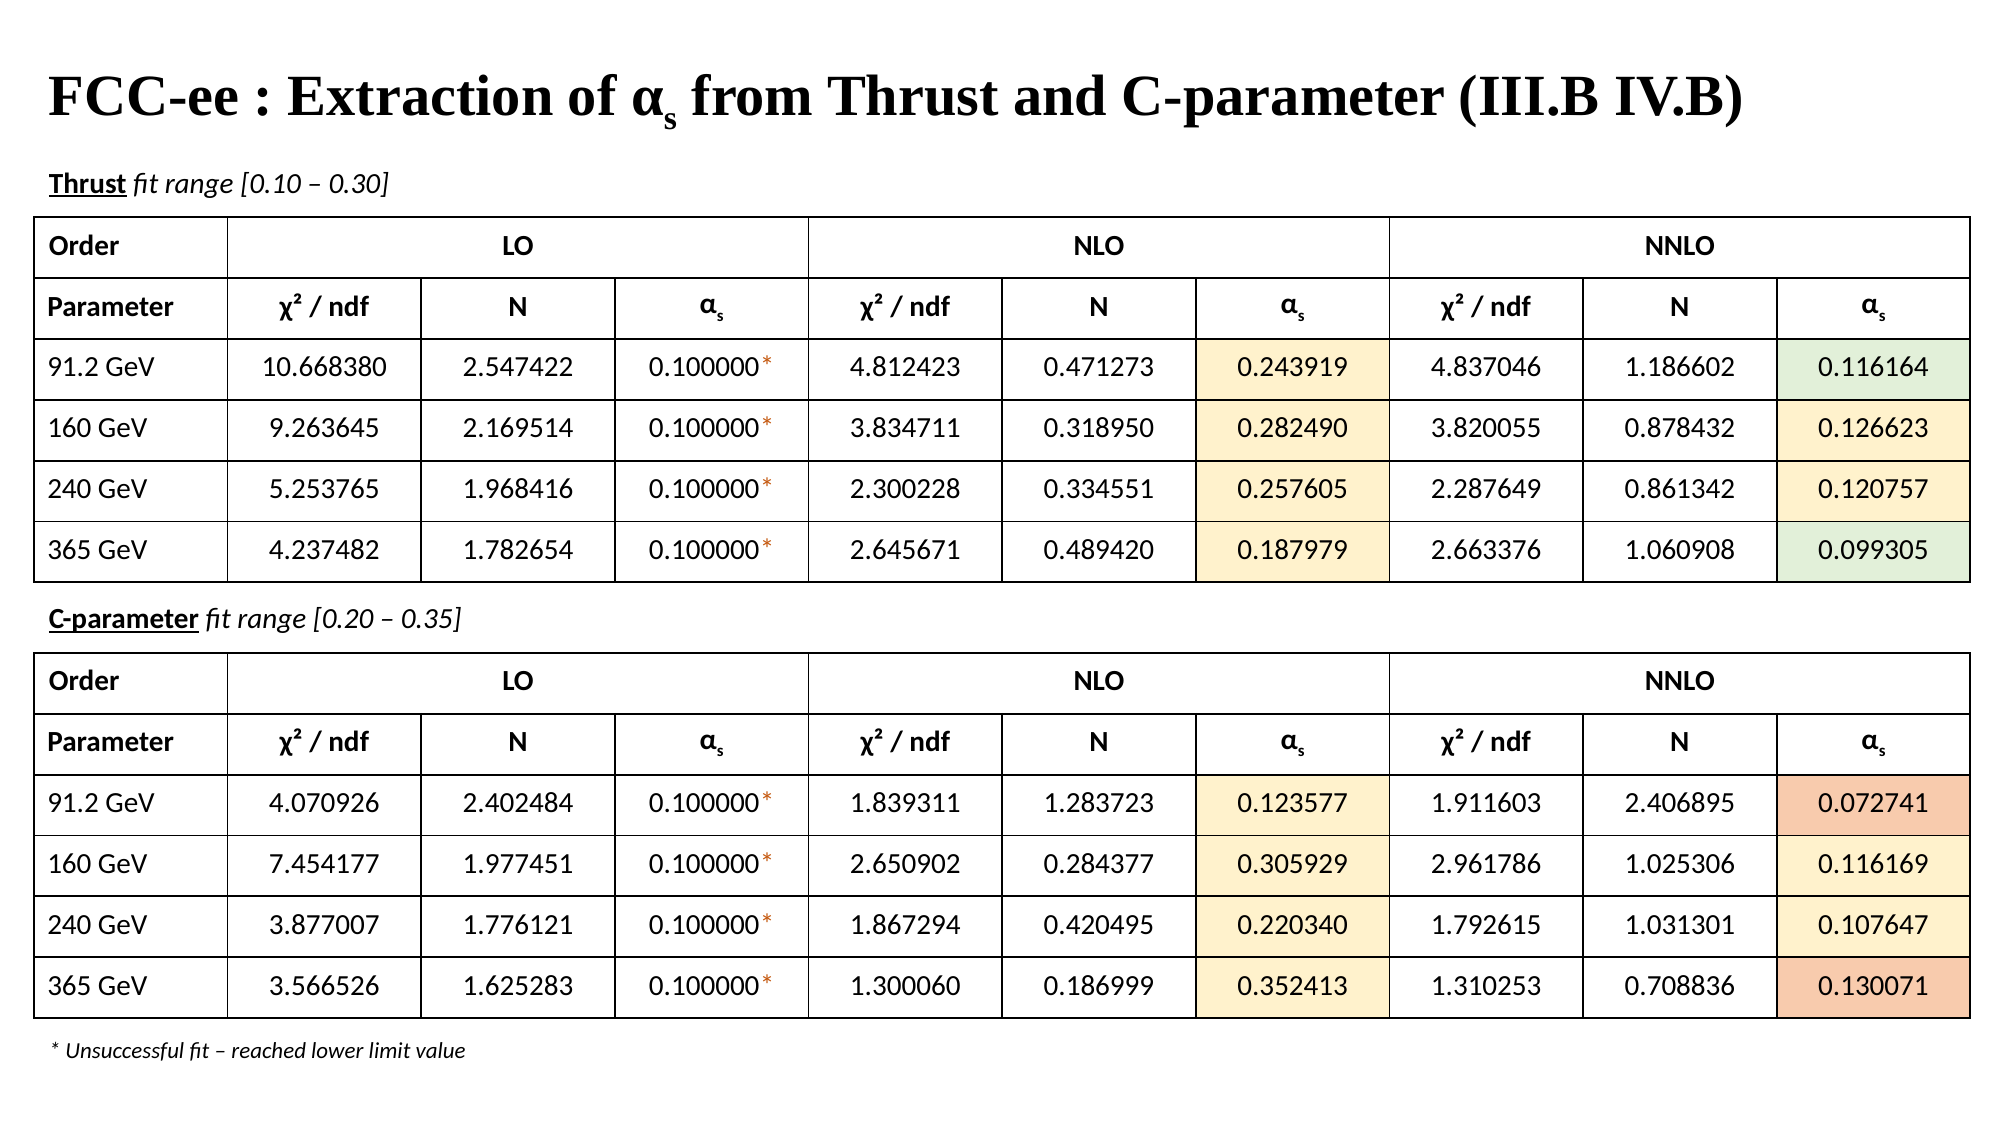

# FCC-ee : Extraction of αs from Thrust and C-parameter (III.B IV.B)
Thrust fit range [0.10 – 0.30]
| Order | LO |  |  | NLO |  |  | NNLO |  |  |
| --- | --- | --- | --- | --- | --- | --- | --- | --- | --- |
| Parameter | χ² / ndf | N | αs | χ² / ndf | N | αs | χ² / ndf | N | αs |
| 91.2 GeV | 10.668380 | 2.547422 | 0.100000\* | 4.812423 | 0.471273 | 0.243919 | 4.837046 | 1.186602 | 0.116164 |
| 160 GeV | 9.263645 | 2.169514 | 0.100000\* | 3.834711 | 0.318950 | 0.282490 | 3.820055 | 0.878432 | 0.126623 |
| 240 GeV | 5.253765 | 1.968416 | 0.100000\* | 2.300228 | 0.334551 | 0.257605 | 2.287649 | 0.861342 | 0.120757 |
| 365 GeV | 4.237482 | 1.782654 | 0.100000\* | 2.645671 | 0.489420 | 0.187979 | 2.663376 | 1.060908 | 0.099305 |
C-parameter fit range [0.20 – 0.35]
| Order | LO |  |  | NLO |  |  | NNLO |  |  |
| --- | --- | --- | --- | --- | --- | --- | --- | --- | --- |
| Parameter | χ² / ndf | N | αs | χ² / ndf | N | αs | χ² / ndf | N | αs |
| 91.2 GeV | 4.070926 | 2.402484 | 0.100000\* | 1.839311 | 1.283723 | 0.123577 | 1.911603 | 2.406895 | 0.072741 |
| 160 GeV | 7.454177 | 1.977451 | 0.100000\* | 2.650902 | 0.284377 | 0.305929 | 2.961786 | 1.025306 | 0.116169 |
| 240 GeV | 3.877007 | 1.776121 | 0.100000\* | 1.867294 | 0.420495 | 0.220340 | 1.792615 | 1.031301 | 0.107647 |
| 365 GeV | 3.566526 | 1.625283 | 0.100000\* | 1.300060 | 0.186999 | 0.352413 | 1.310253 | 0.708836 | 0.130071 |
* Unsuccessful fit – reached lower limit value